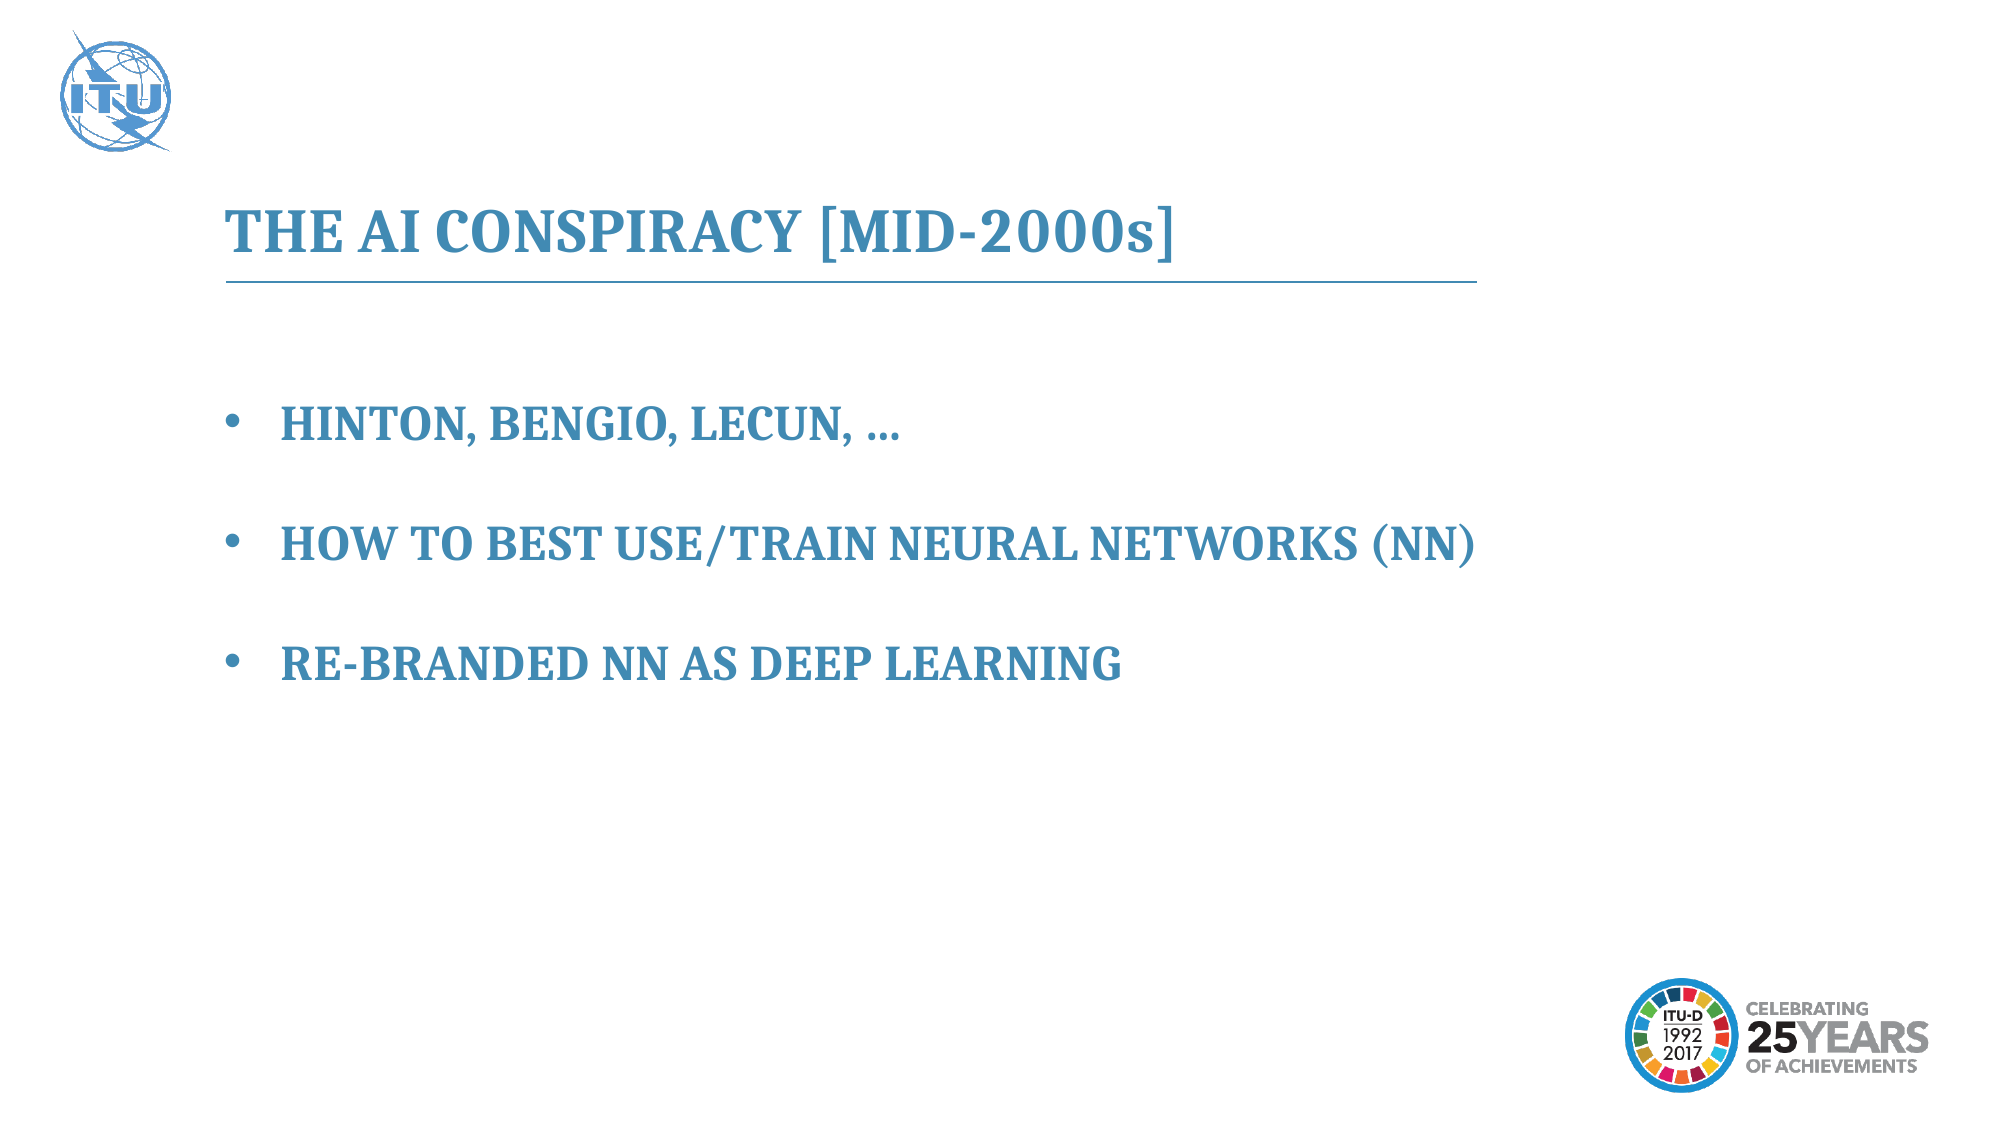

THE AI CONSPIRACY [MID-2000s]
HINTON, BENGIO, LECUN, …
HOW TO BEST USE/TRAIN NEURAL NETWORKS (NN)
RE-BRANDED NN AS DEEP LEARNING